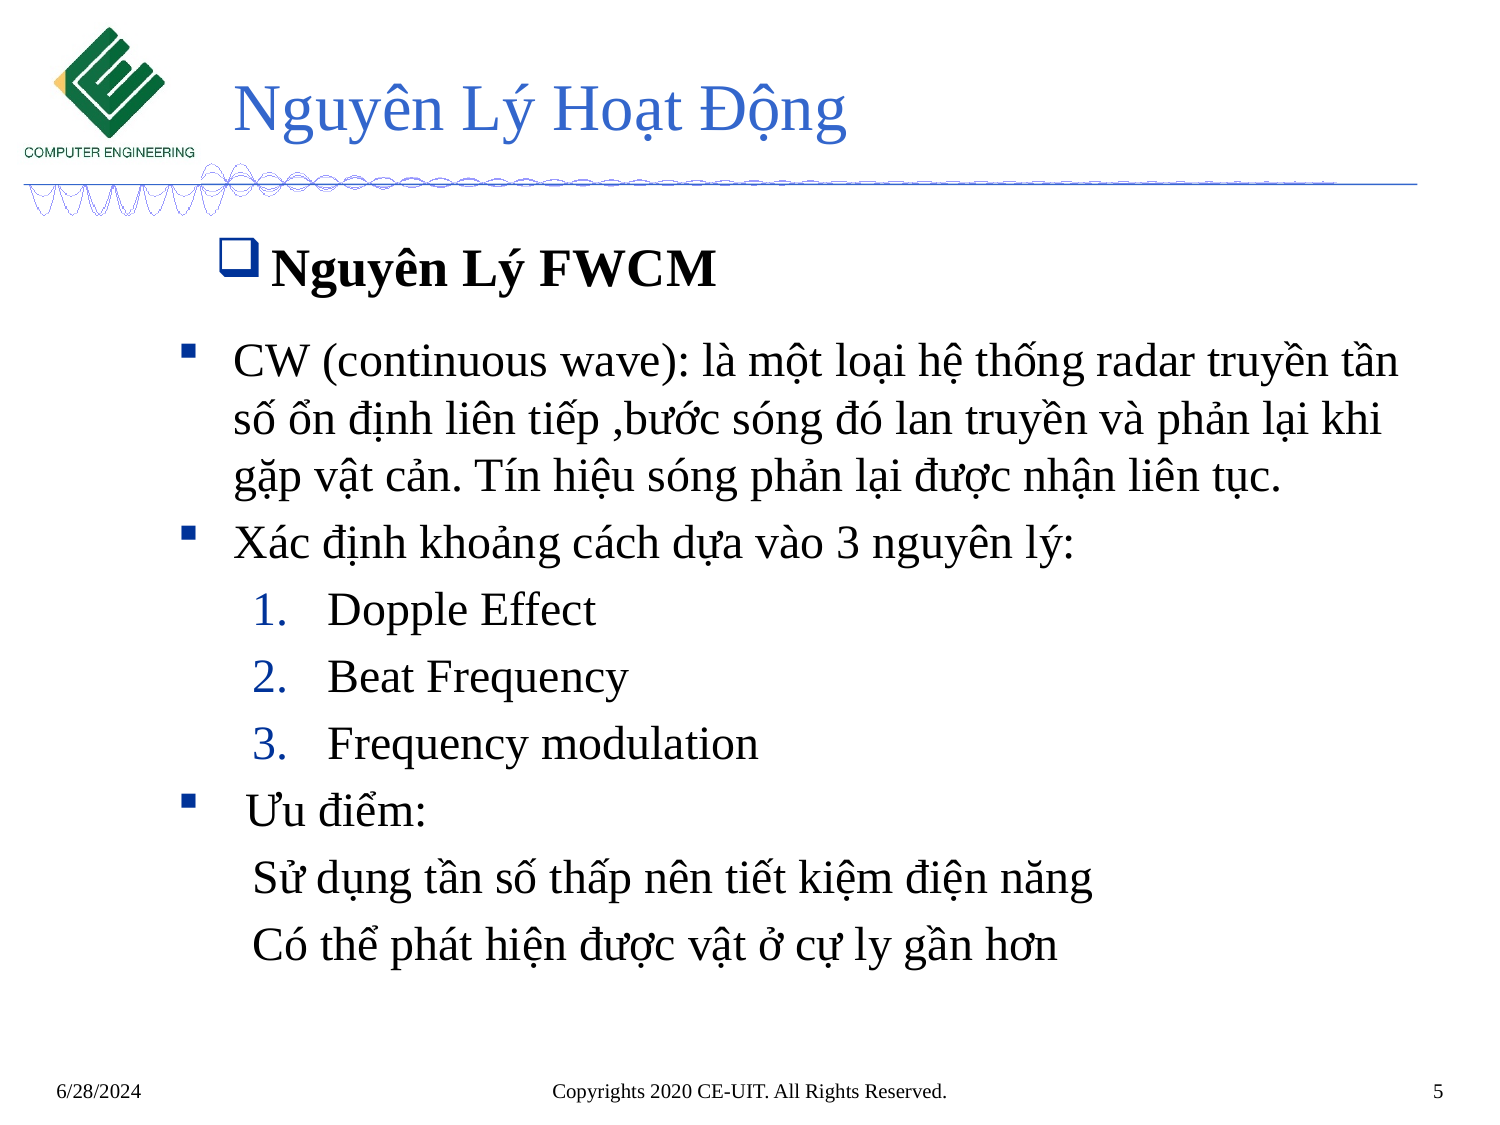

# Nguyên Lý Hoạt Động
Nguyên Lý FWCM
CW (continuous wave): là một loại hệ thống radar truyền tần số ổn định liên tiếp ,bước sóng đó lan truyền và phản lại khi gặp vật cản. Tín hiệu sóng phản lại được nhận liên tục.
Xác định khoảng cách dựa vào 3 nguyên lý:
Dopple Effect
Beat Frequency
Frequency modulation
 Ưu điểm:
Sử dụng tần số thấp nên tiết kiệm điện năng
Có thể phát hiện được vật ở cự ly gần hơn

Copyrights 2020 CE-UIT. All Rights Reserved.
5
6/28/2024